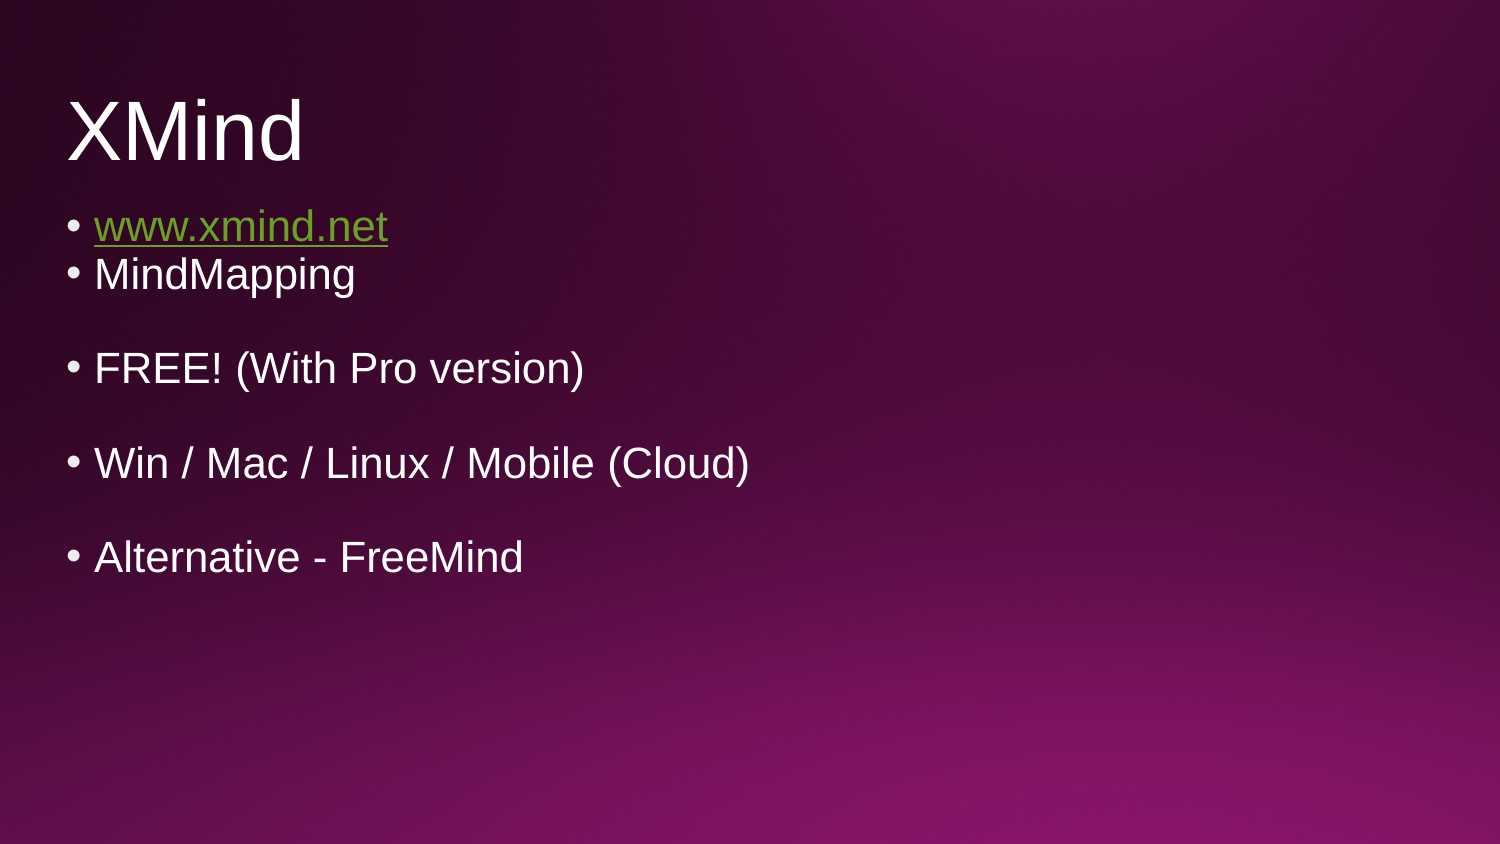

# XMind
www.xmind.net
MindMapping

FREE! (With Pro version)

Win / Mac / Linux / Mobile (Cloud)

Alternative - FreeMind